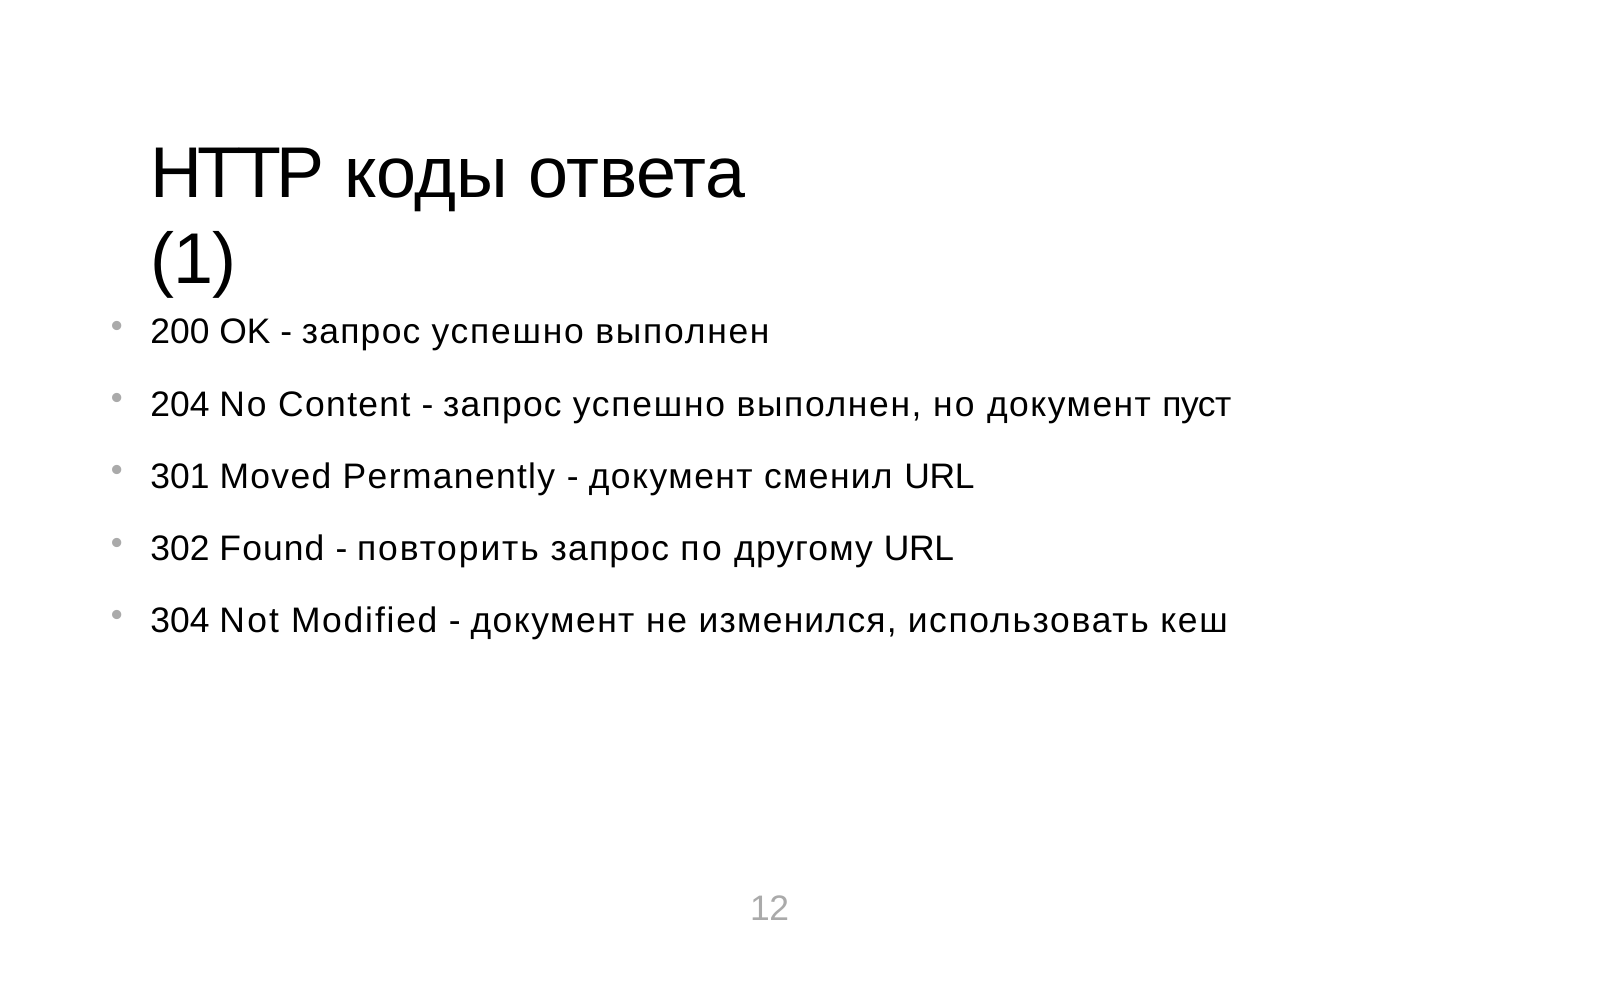

# HTTP коды ответа (1)
200 OK - запрос успешно выполнен
204 No Content - запрос успешно выполнен, но документ пуст
301 Moved Permanently - документ сменил URL
302 Found - повторить запрос по другому URL
304 Not Modified - документ не изменился, использовать кеш
12